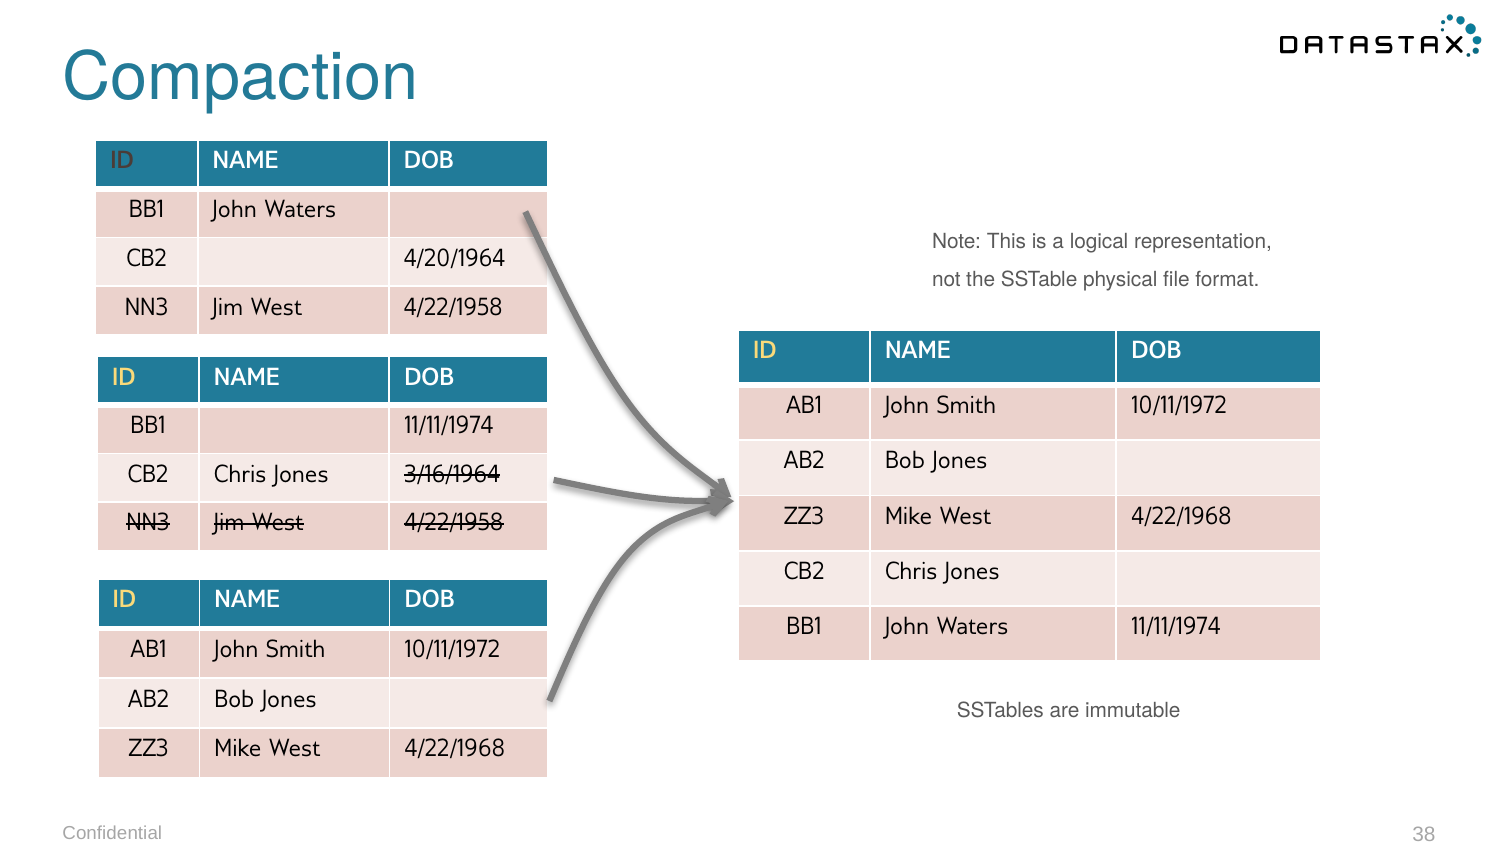

# Compaction
| ID | NAME | DOB |
| --- | --- | --- |
| BB1 | John Waters |  |
| CB2 |  | 4/20/1964 |
| NN3 | Jim West | 4/22/1958 |

Note: This is a logical representation,
not the SSTable physical file format.
| ID | NAME | DOB |
| --- | --- | --- |
| AB1 | John Smith | 10/11/1972 |
| AB2 | Bob Jones |  |
| ZZ3 | Mike West | 4/22/1968 |
| CB2 | Chris Jones |  |
| BB1 | John Waters | 11/11/1974 |
| ID | NAME | DOB |
| --- | --- | --- |
| BB1 |  | 11/11/1974 |
| CB2 | Chris Jones | 3/16/1964 |
| NN3 | Jim West | 4/22/1958 |

| ID | NAME | DOB |
| --- | --- | --- |
| AB1 | John Smith | 10/11/1972 |
| AB2 | Bob Jones |  |
| ZZ3 | Mike West | 4/22/1968 |
SSTables are immutable
Confidential
38